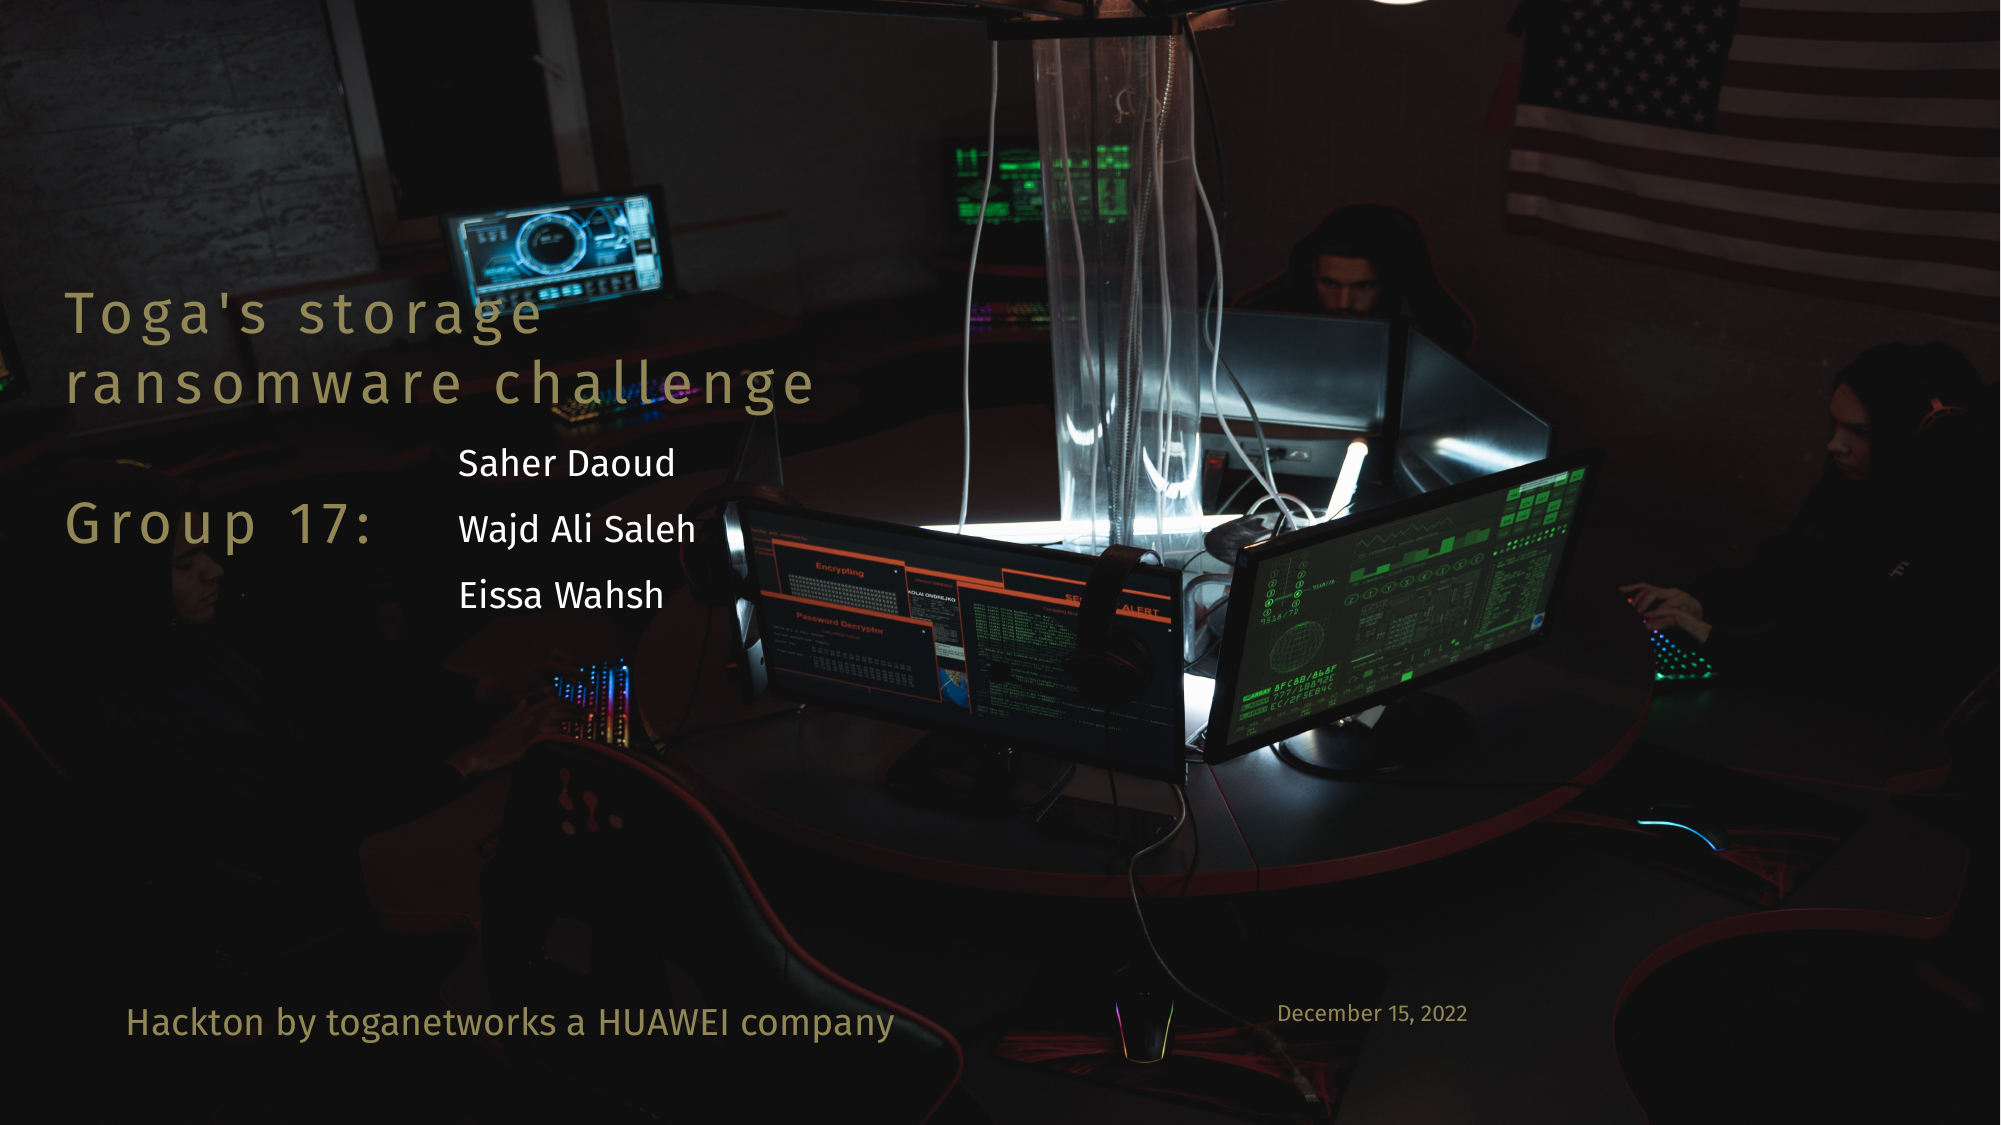

# Toga's storage ransomware challenge Group 17:
Saher Daoud
Wajd Ali Saleh
Eissa Wahsh
Hackton by toganetworks a HUAWEI company
December 15, 2022